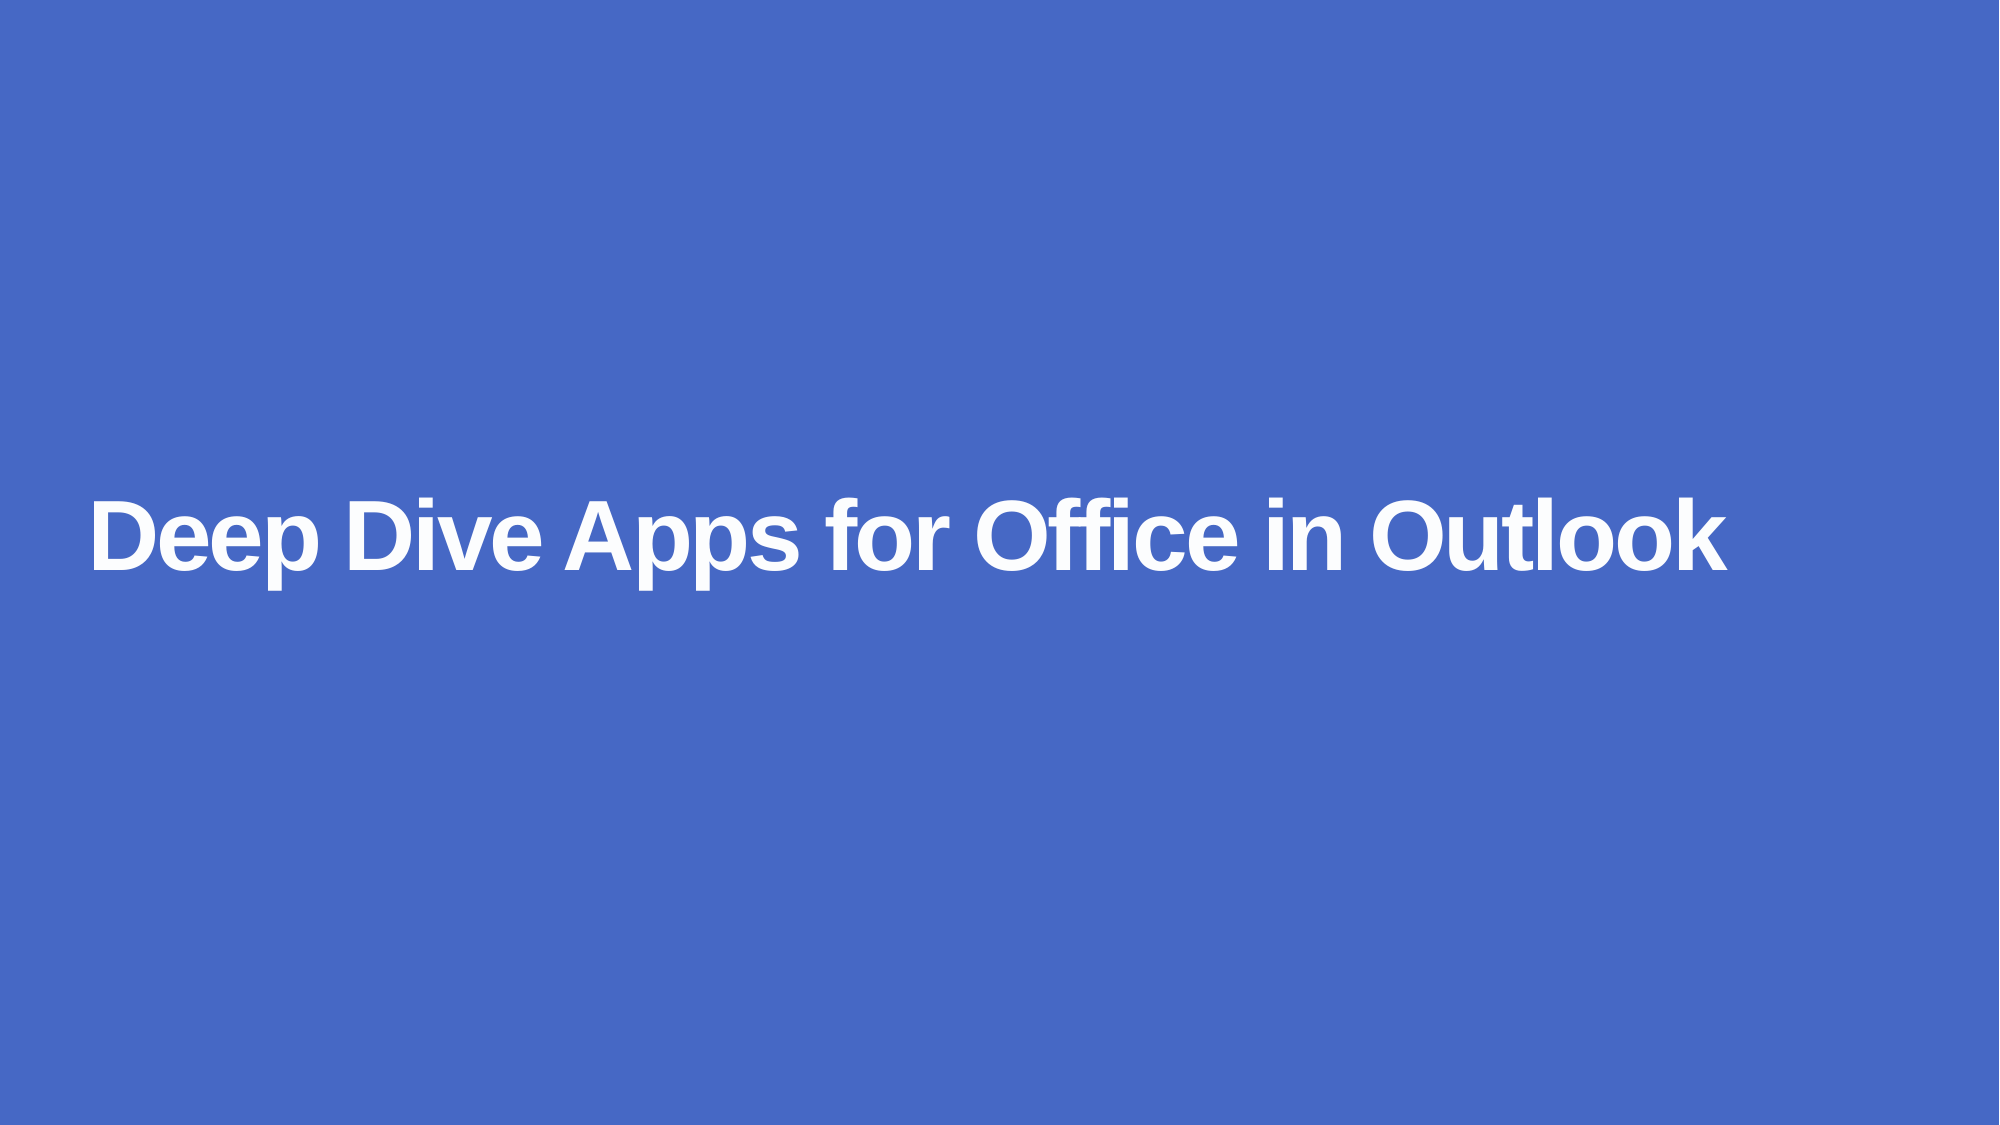

# Deep Dive Apps for Office in Outlook